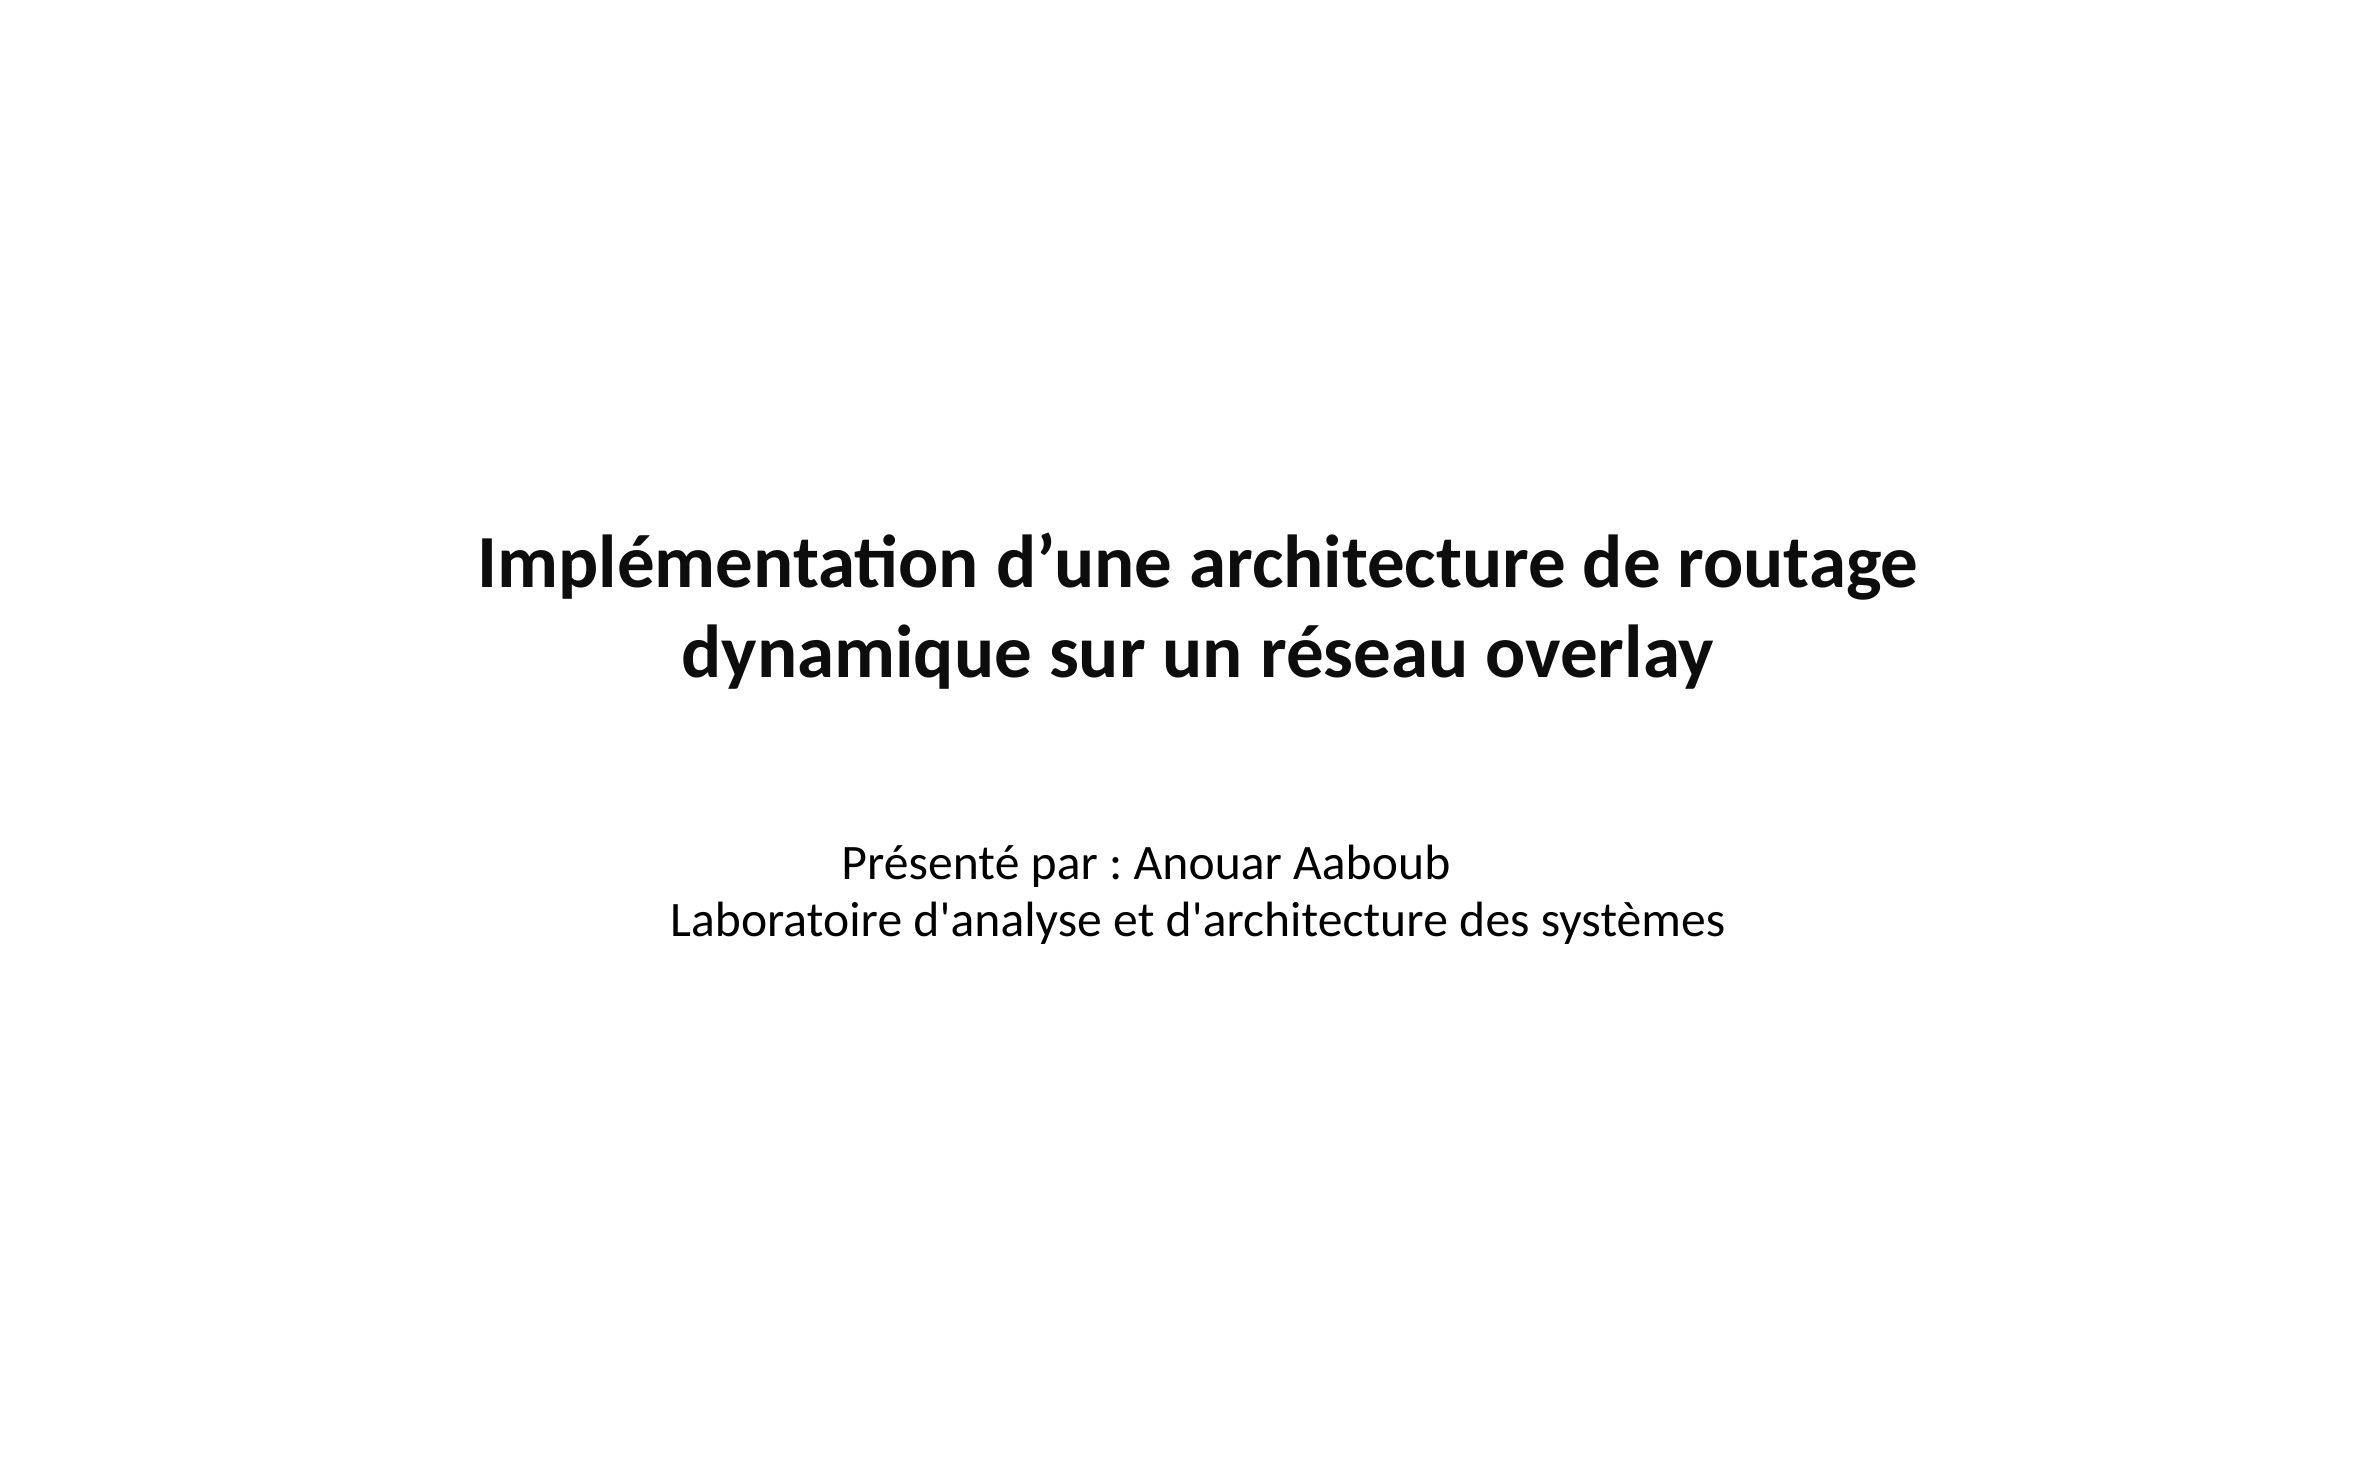

Implémentation d’une architecture de routage dynamique sur un réseau overlay
Présenté par : Anouar Aaboub
Laboratoire d'analyse et d'architecture des systèmes